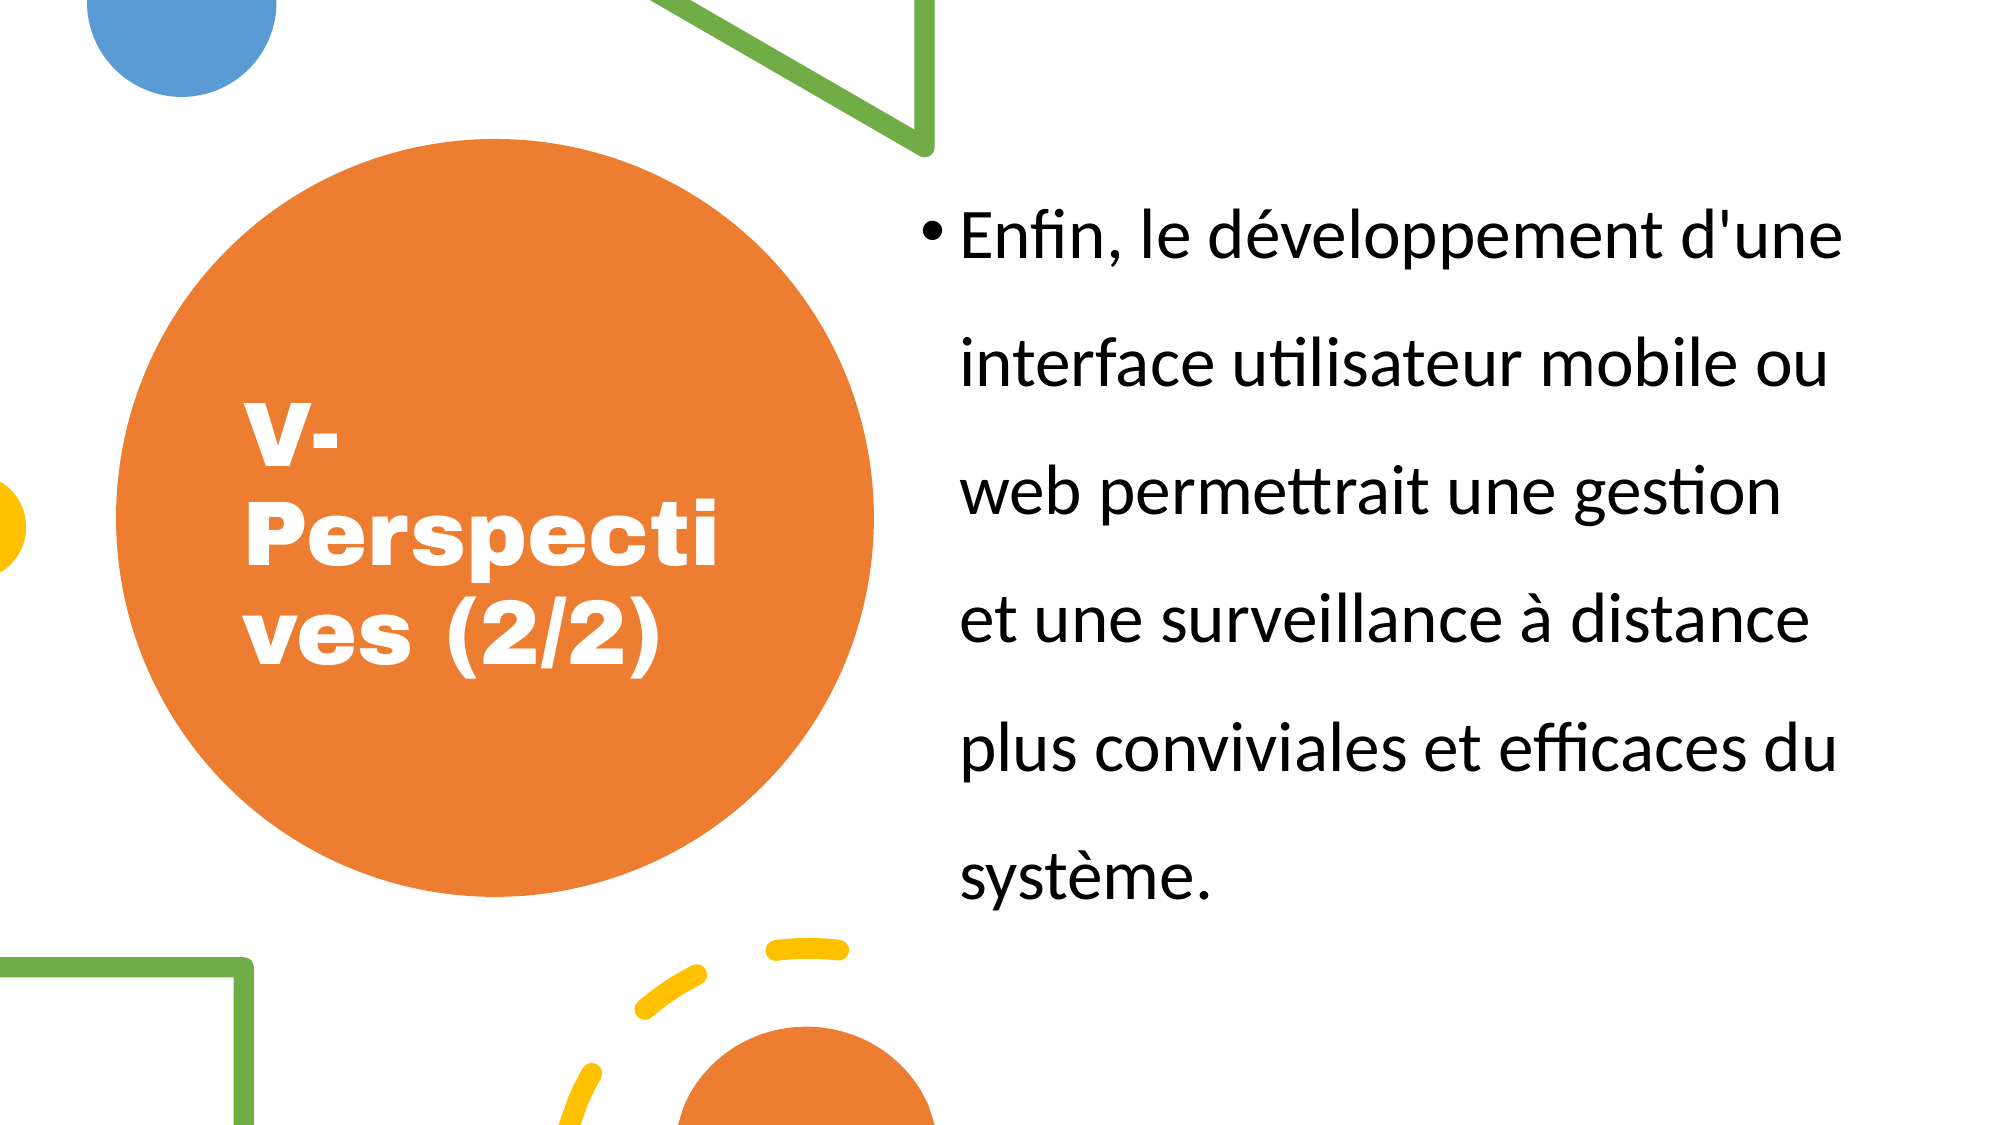

Enfin, le développement d'une interface utilisateur mobile ou web permettrait une gestion et une surveillance à distance plus conviviales et efficaces du système.

# V- Perspectives (2/2)